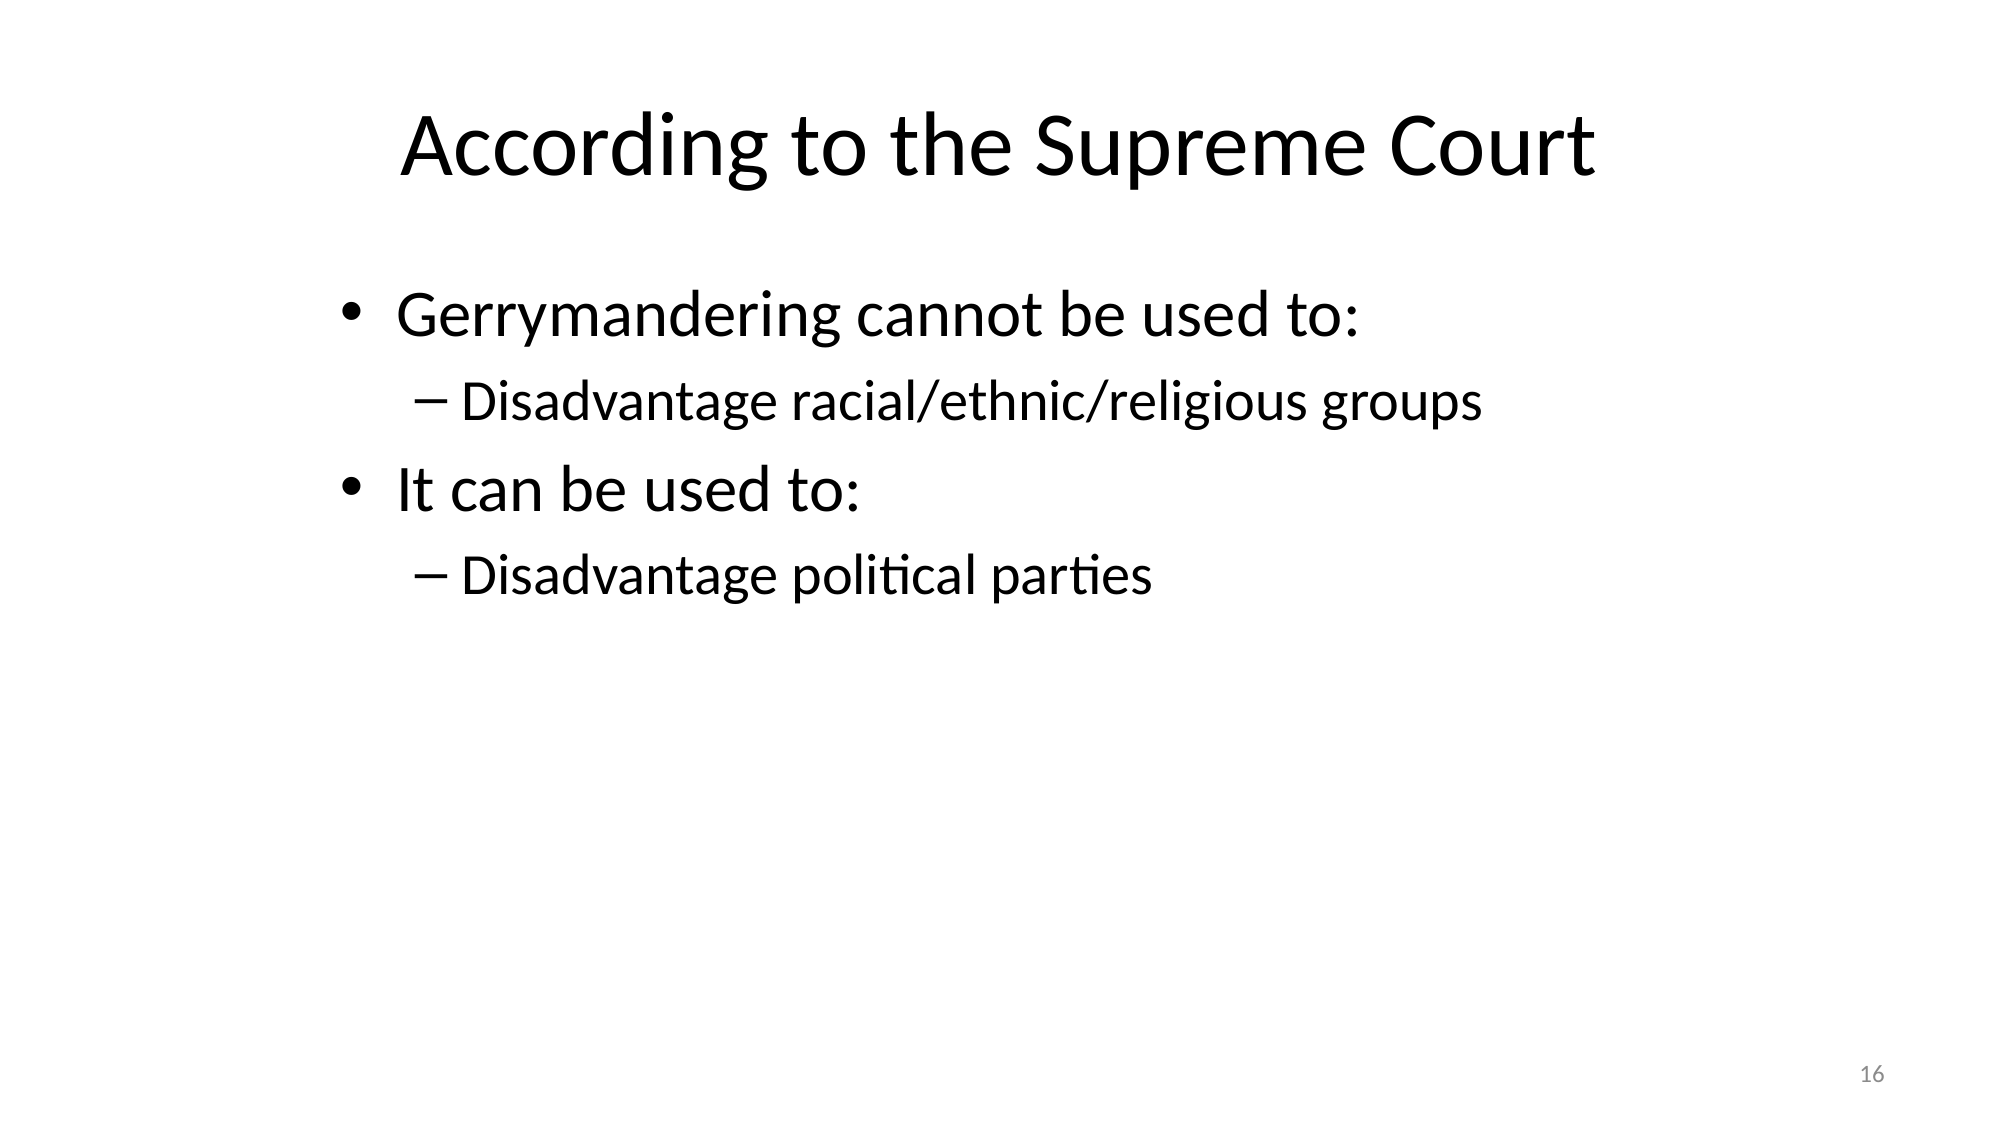

# According to the Supreme Court
Gerrymandering cannot be used to:
Disadvantage racial/ethnic/religious groups
It can be used to:
Disadvantage political parties
16